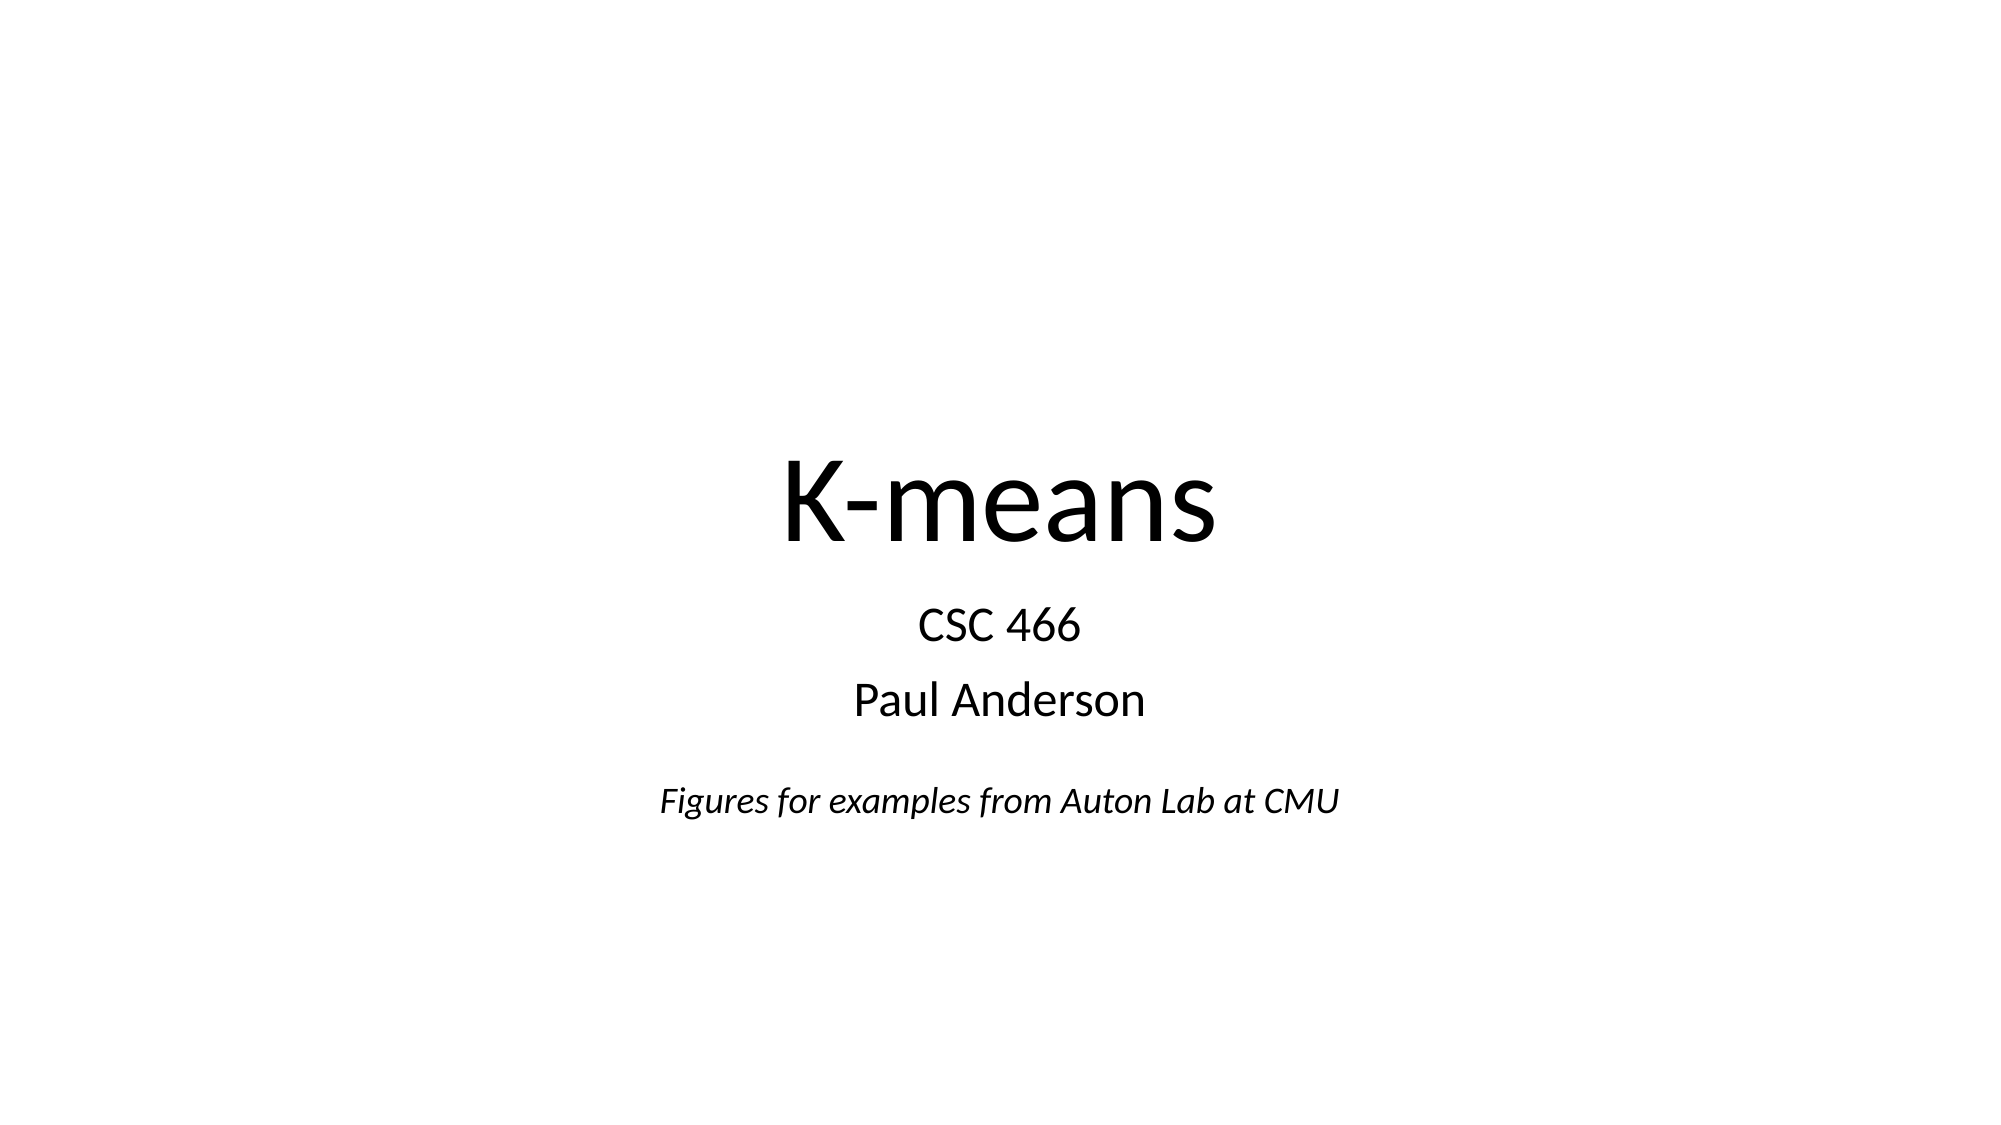

# K-means
CSC 466
Paul Anderson
Figures for examples from Auton Lab at CMU